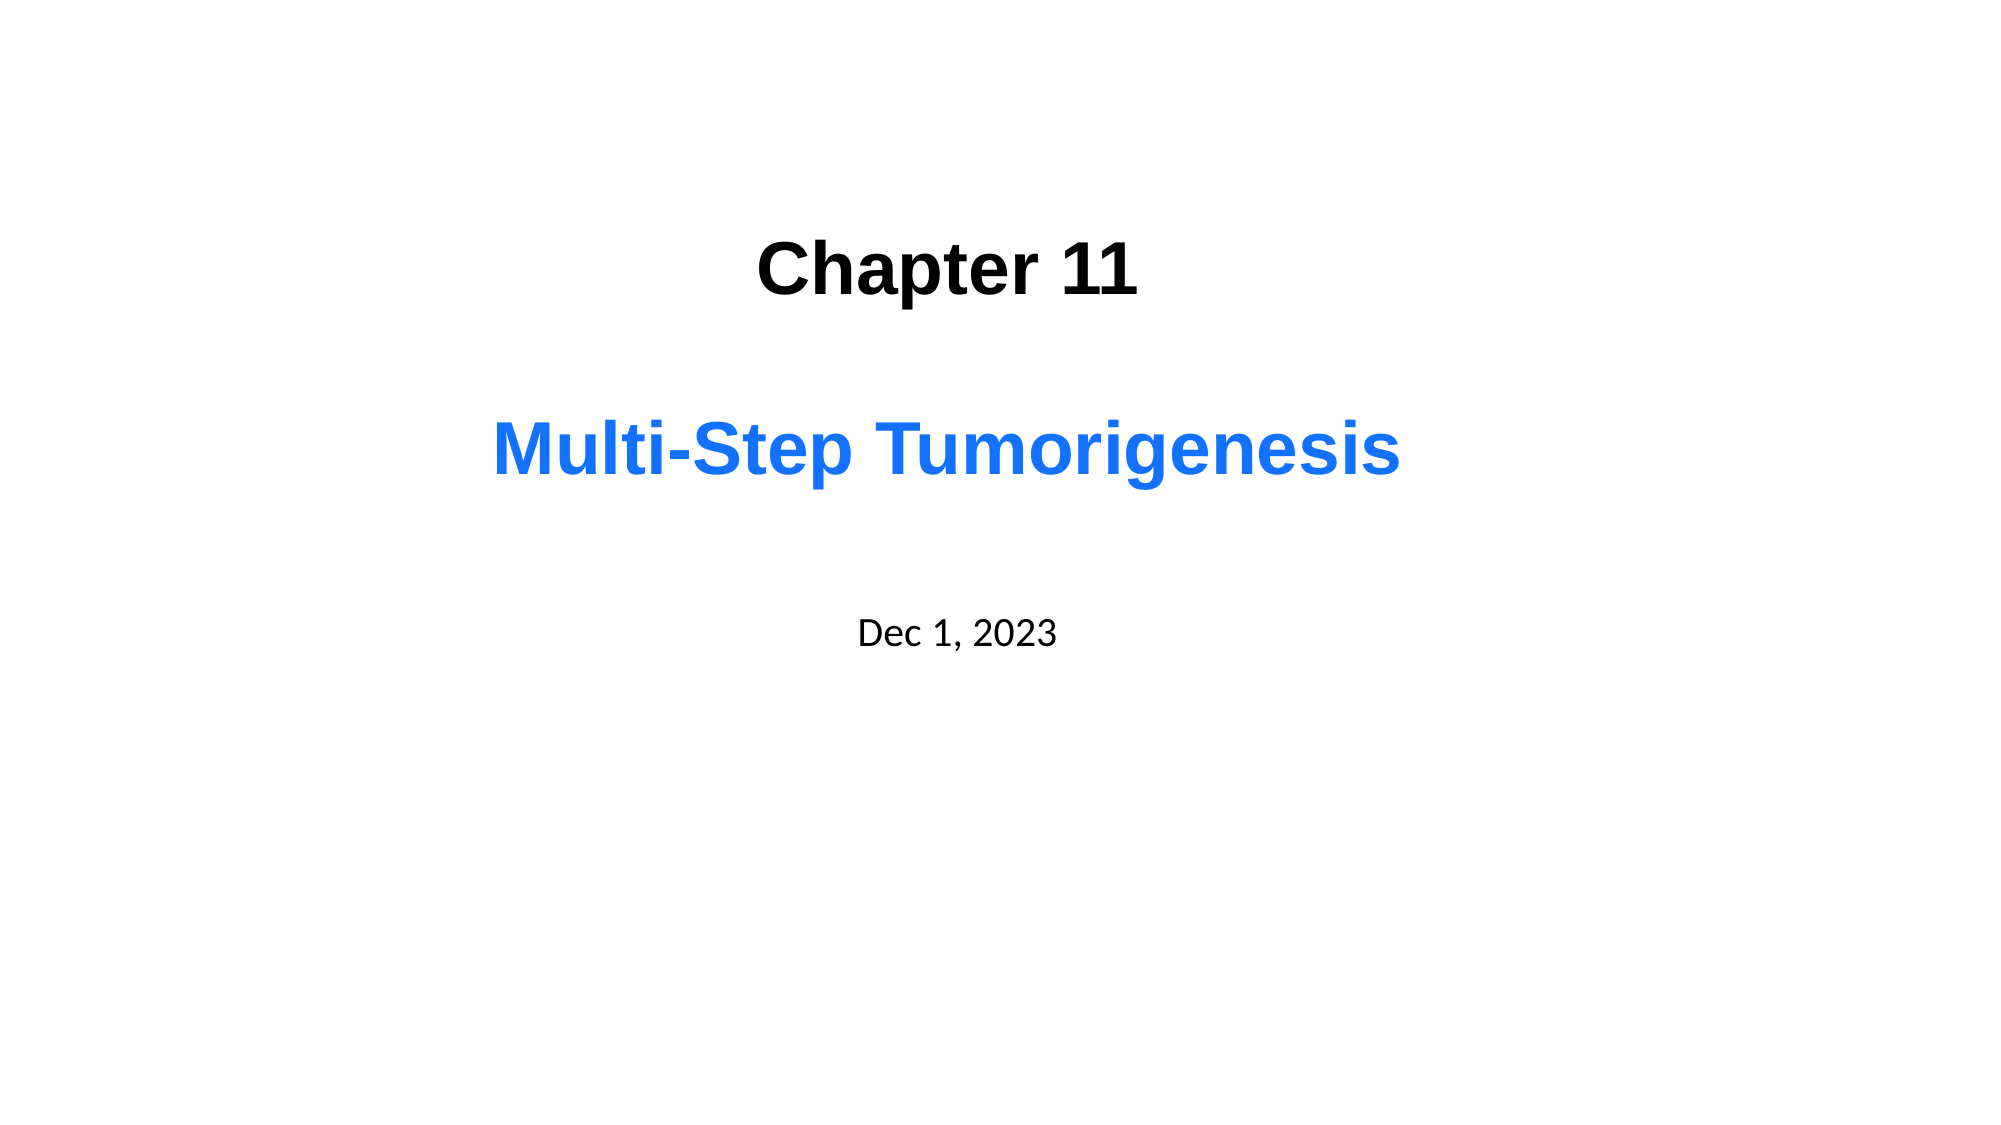

Chapter 11
Multi-Step Tumorigenesis
Dec 1, 2023